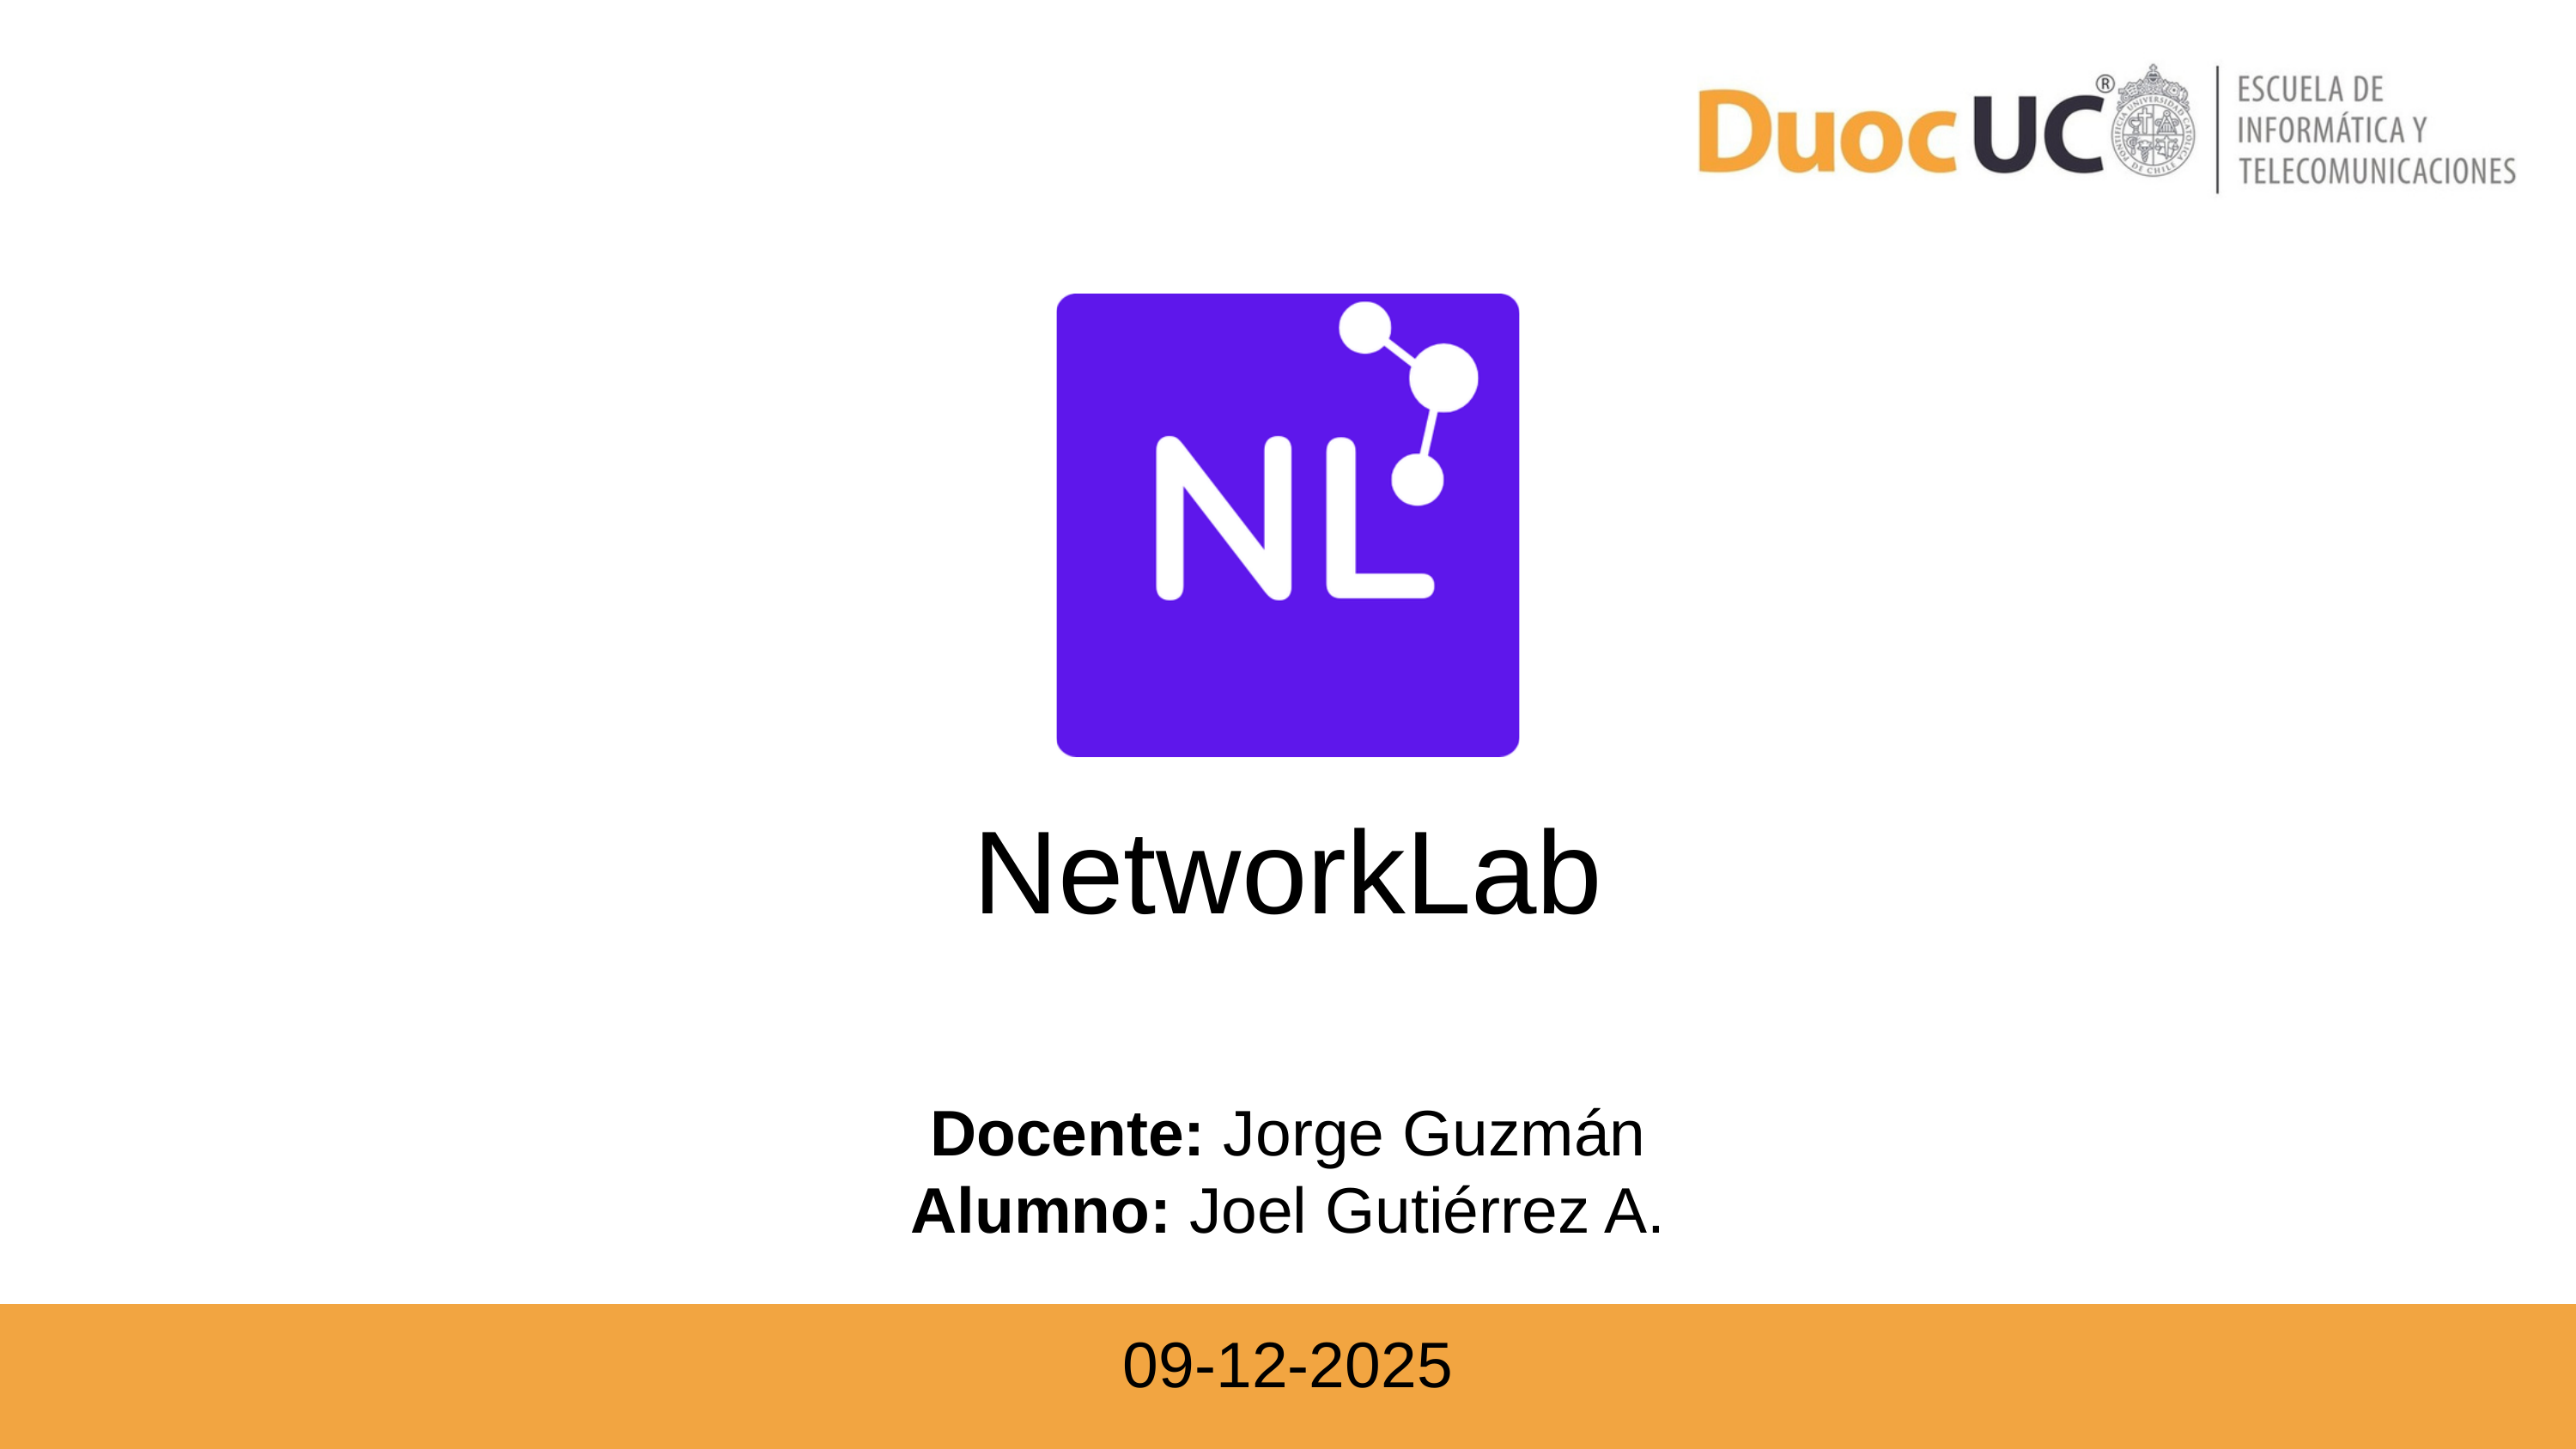

NetworkLab

Docente: Jorge Guzmán
Alumno: Joel Gutiérrez A.

09-12-2025